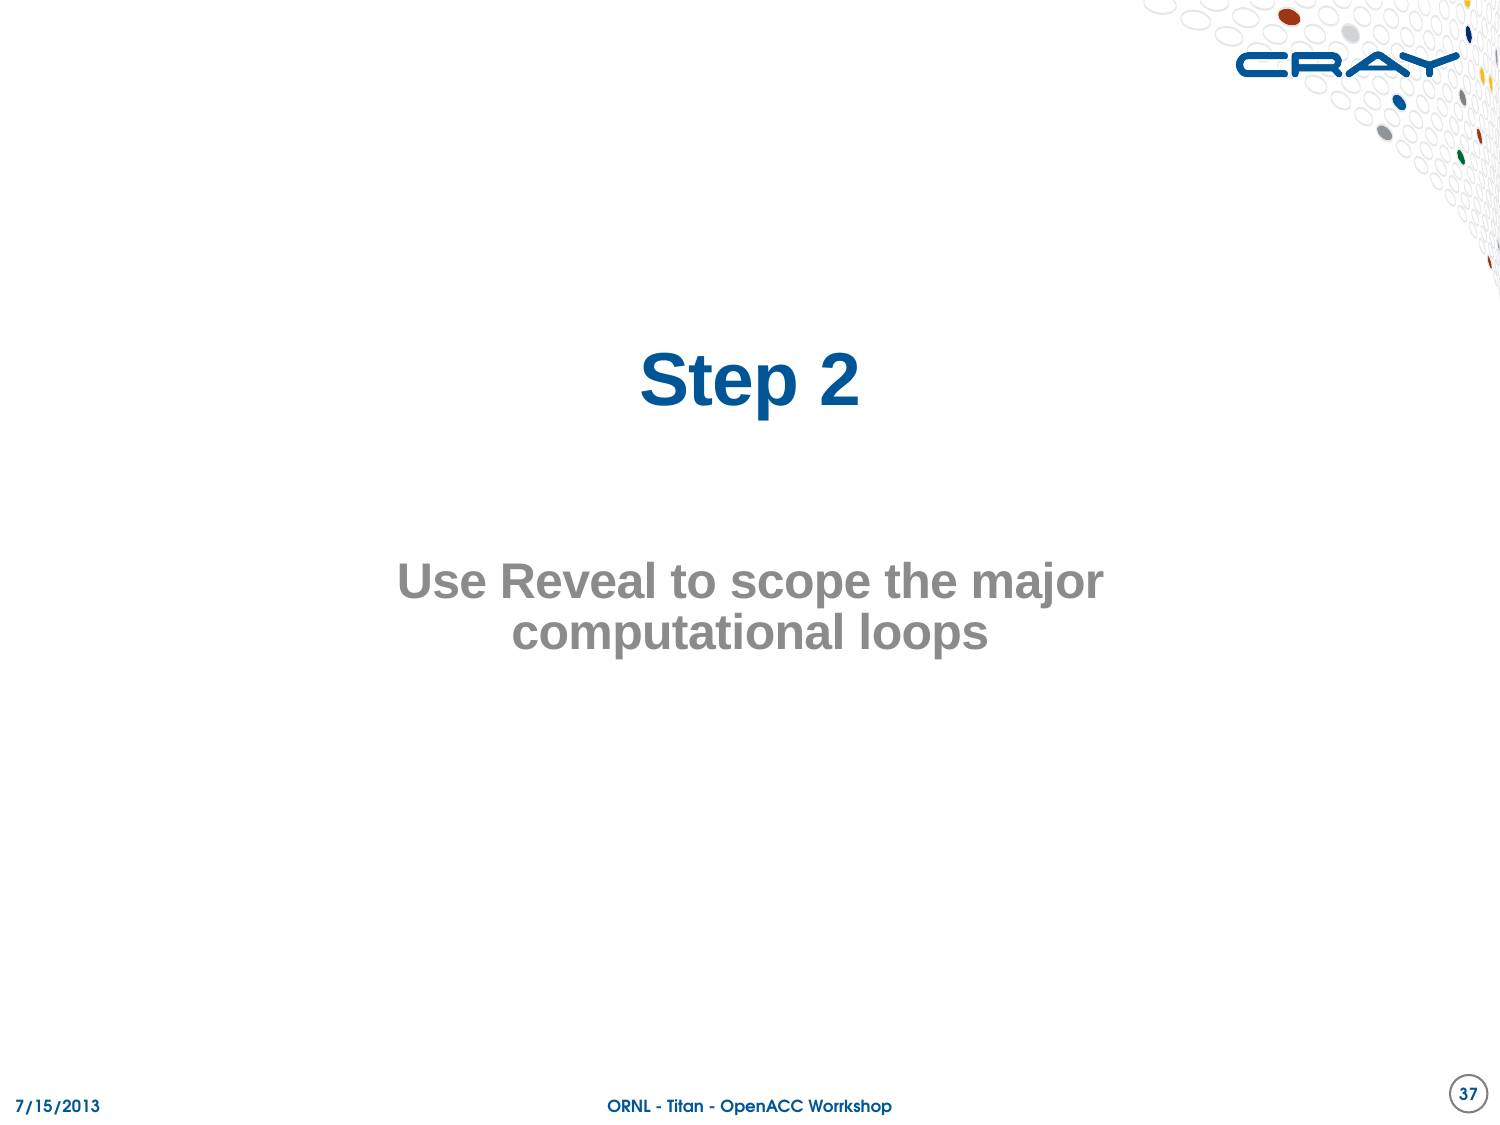

# Step 2
Use Reveal to scope the major computational loops
37
7/15/2013
ORNL - Titan - OpenACC Worrkshop